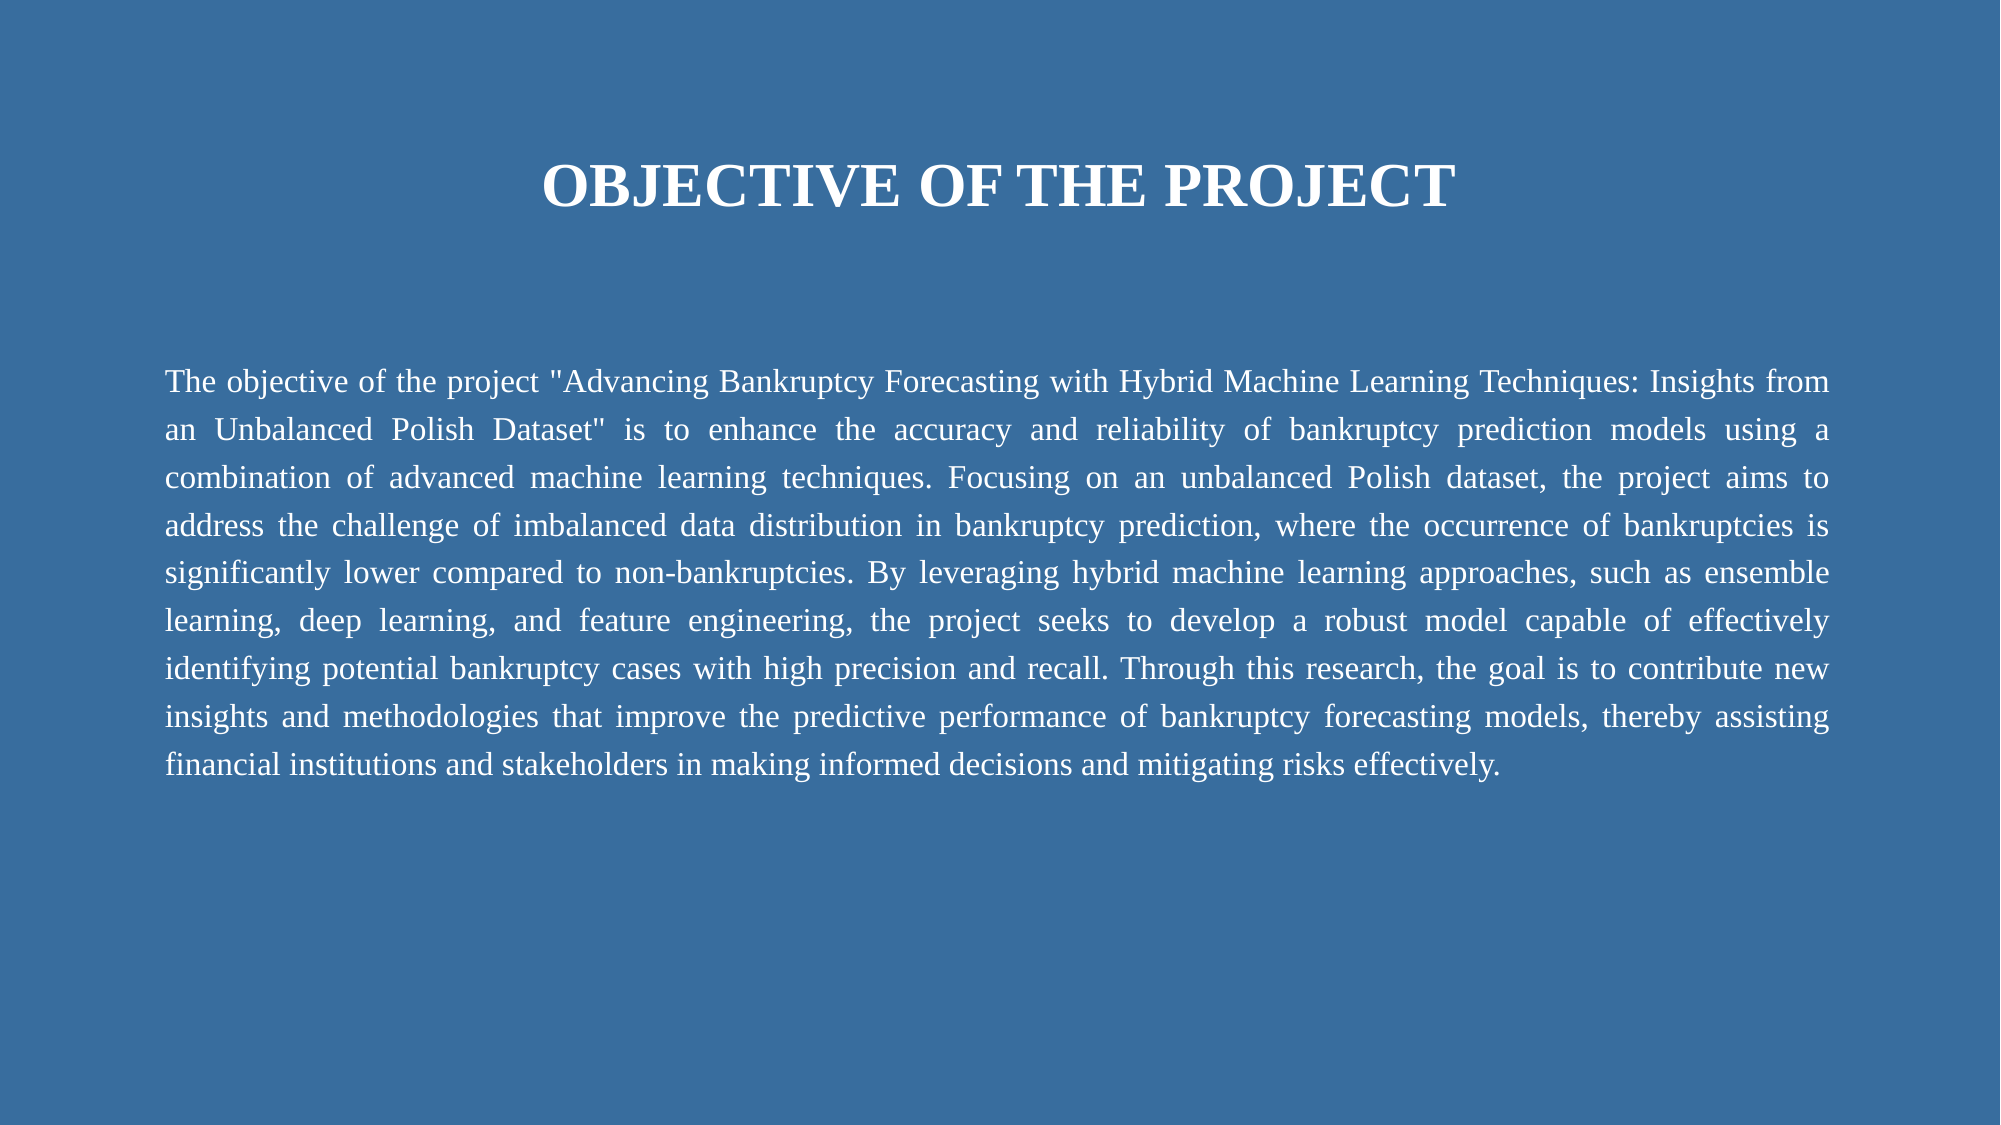

# OBJECTIVE OF THE PROJECT
The objective of the project "Advancing Bankruptcy Forecasting with Hybrid Machine Learning Techniques: Insights from an Unbalanced Polish Dataset" is to enhance the accuracy and reliability of bankruptcy prediction models using a combination of advanced machine learning techniques. Focusing on an unbalanced Polish dataset, the project aims to address the challenge of imbalanced data distribution in bankruptcy prediction, where the occurrence of bankruptcies is significantly lower compared to non-bankruptcies. By leveraging hybrid machine learning approaches, such as ensemble learning, deep learning, and feature engineering, the project seeks to develop a robust model capable of effectively identifying potential bankruptcy cases with high precision and recall. Through this research, the goal is to contribute new insights and methodologies that improve the predictive performance of bankruptcy forecasting models, thereby assisting financial institutions and stakeholders in making informed decisions and mitigating risks effectively.